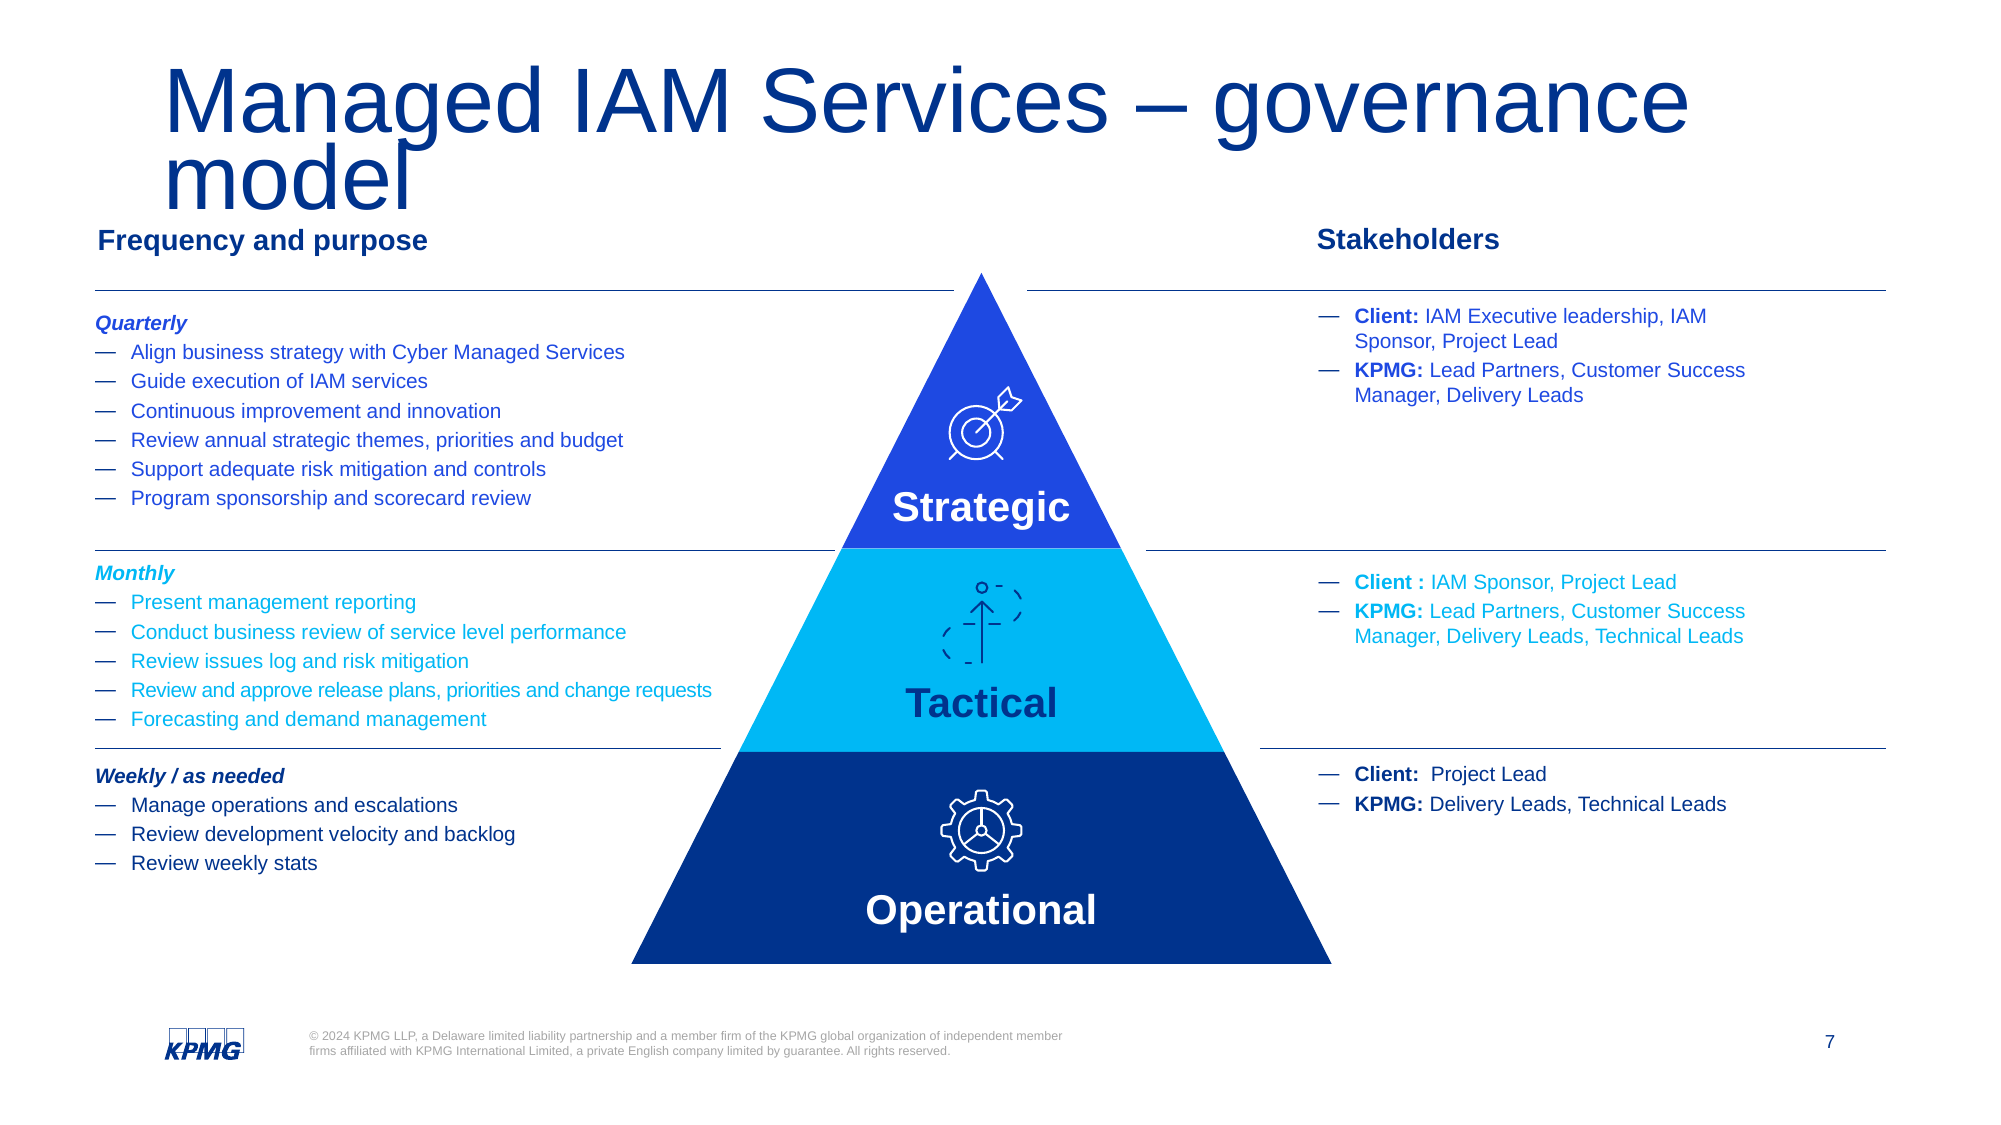

# Managed IAM Services – governance model
Stakeholders
Frequency and purpose

Strategic

Tactical

Operational
Quarterly
Align business strategy with Cyber Managed Services
Guide execution of IAM services
Continuous improvement and innovation
Review annual strategic themes, priorities and budget
Support adequate risk mitigation and controls
Program sponsorship and scorecard review
Client: IAM Executive leadership, IAM Sponsor, Project Lead
KPMG: Lead Partners, Customer Success Manager, Delivery Leads
Monthly
Present management reporting
Conduct business review of service level performance
Review issues log and risk mitigation
Review and approve release plans, priorities and change requests
Forecasting and demand management
Client : IAM Sponsor, Project Lead
KPMG: Lead Partners, Customer Success Manager, Delivery Leads, Technical Leads
Weekly / as needed
Manage operations and escalations
Review development velocity and backlog
Review weekly stats
Client:  Project Lead
KPMG: Delivery Leads, Technical Leads